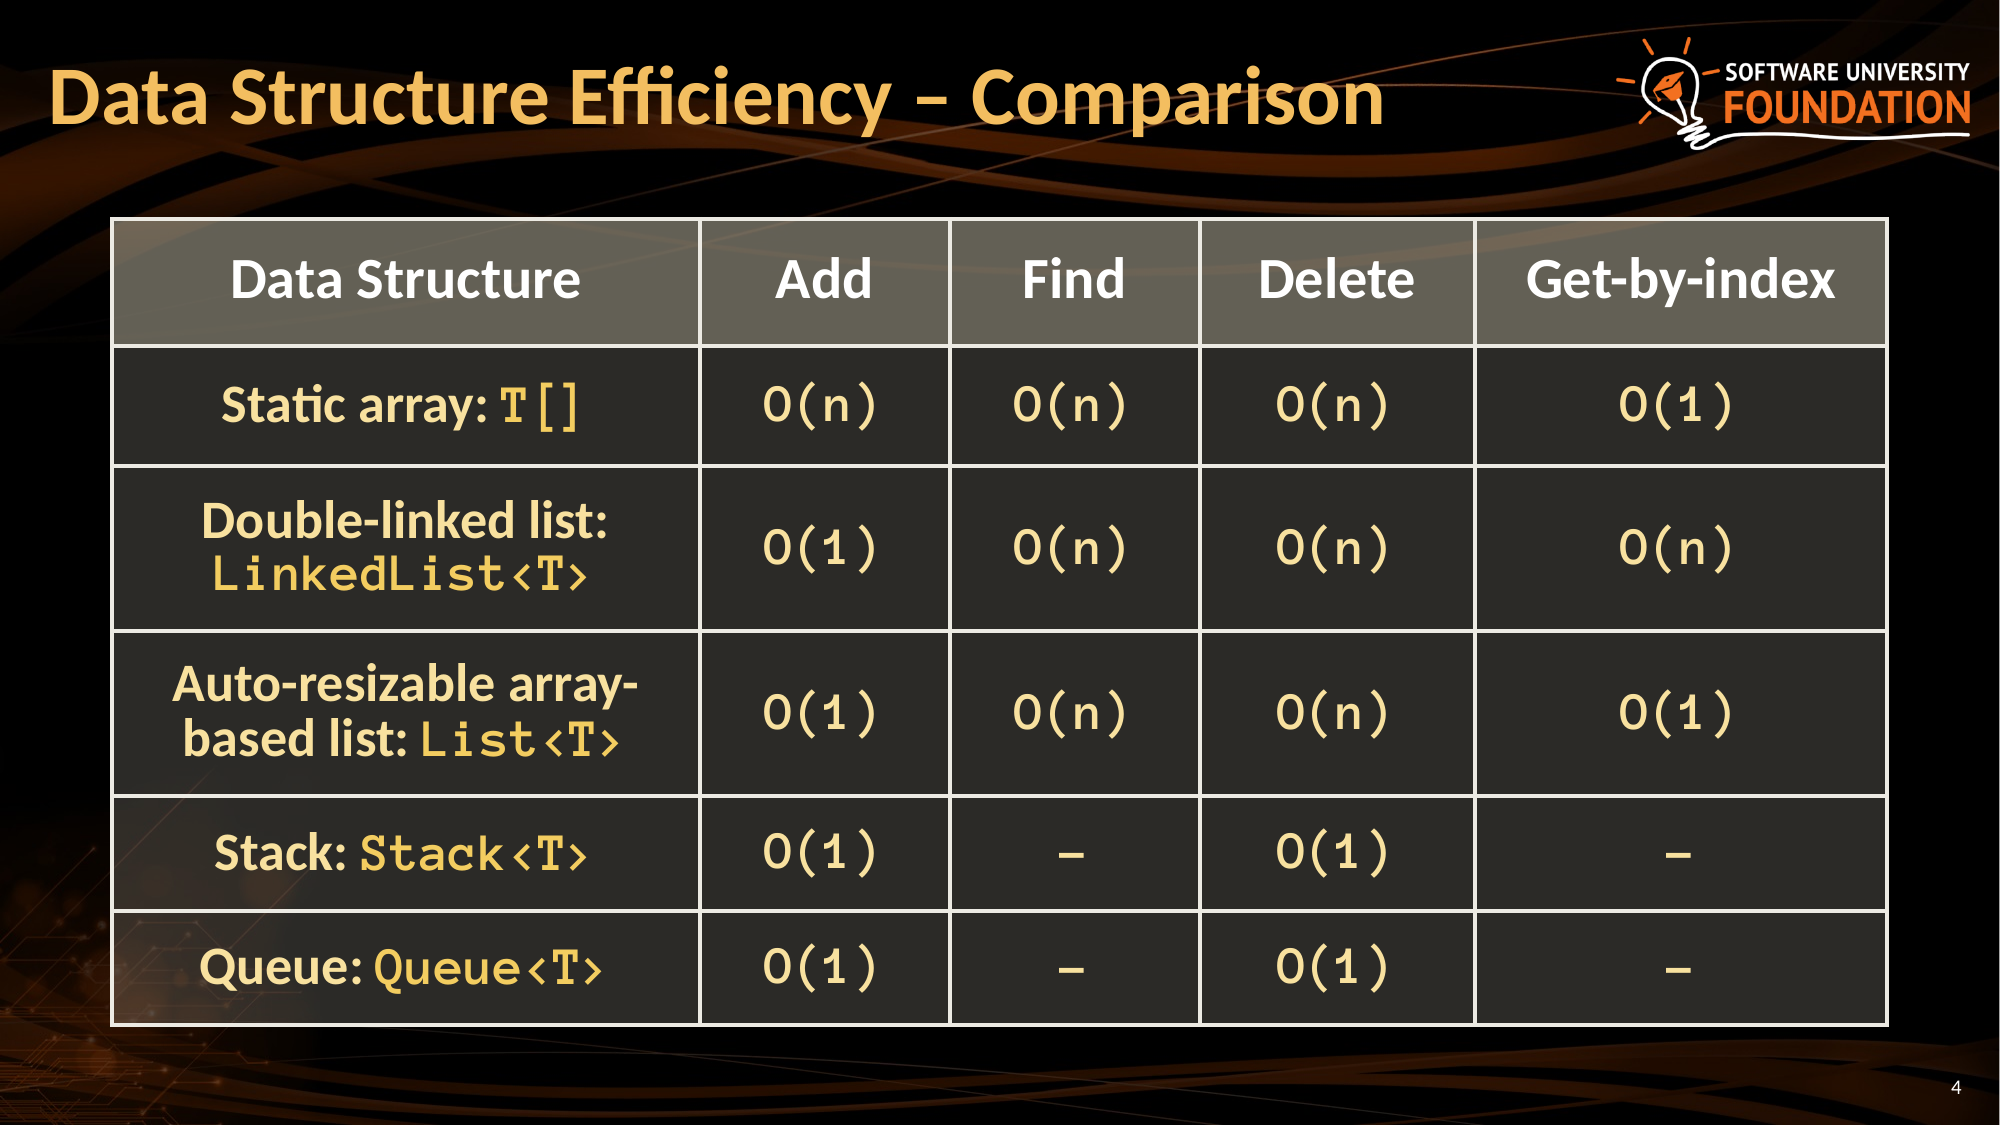

# Data Structure Efficiency – Comparison
| Data Structure | Add | Find | Delete | Get-by-index |
| --- | --- | --- | --- | --- |
| Static array: T[] | O(n) | O(n) | O(n) | O(1) |
| Double-linked list: LinkedList<T> | O(1) | O(n) | O(n) | O(n) |
| Auto-resizable array-based list: List<T> | O(1) | O(n) | O(n) | O(1) |
| Stack: Stack<T> | O(1) | - | O(1) | - |
| Queue: Queue<T> | O(1) | - | O(1) | - |
4